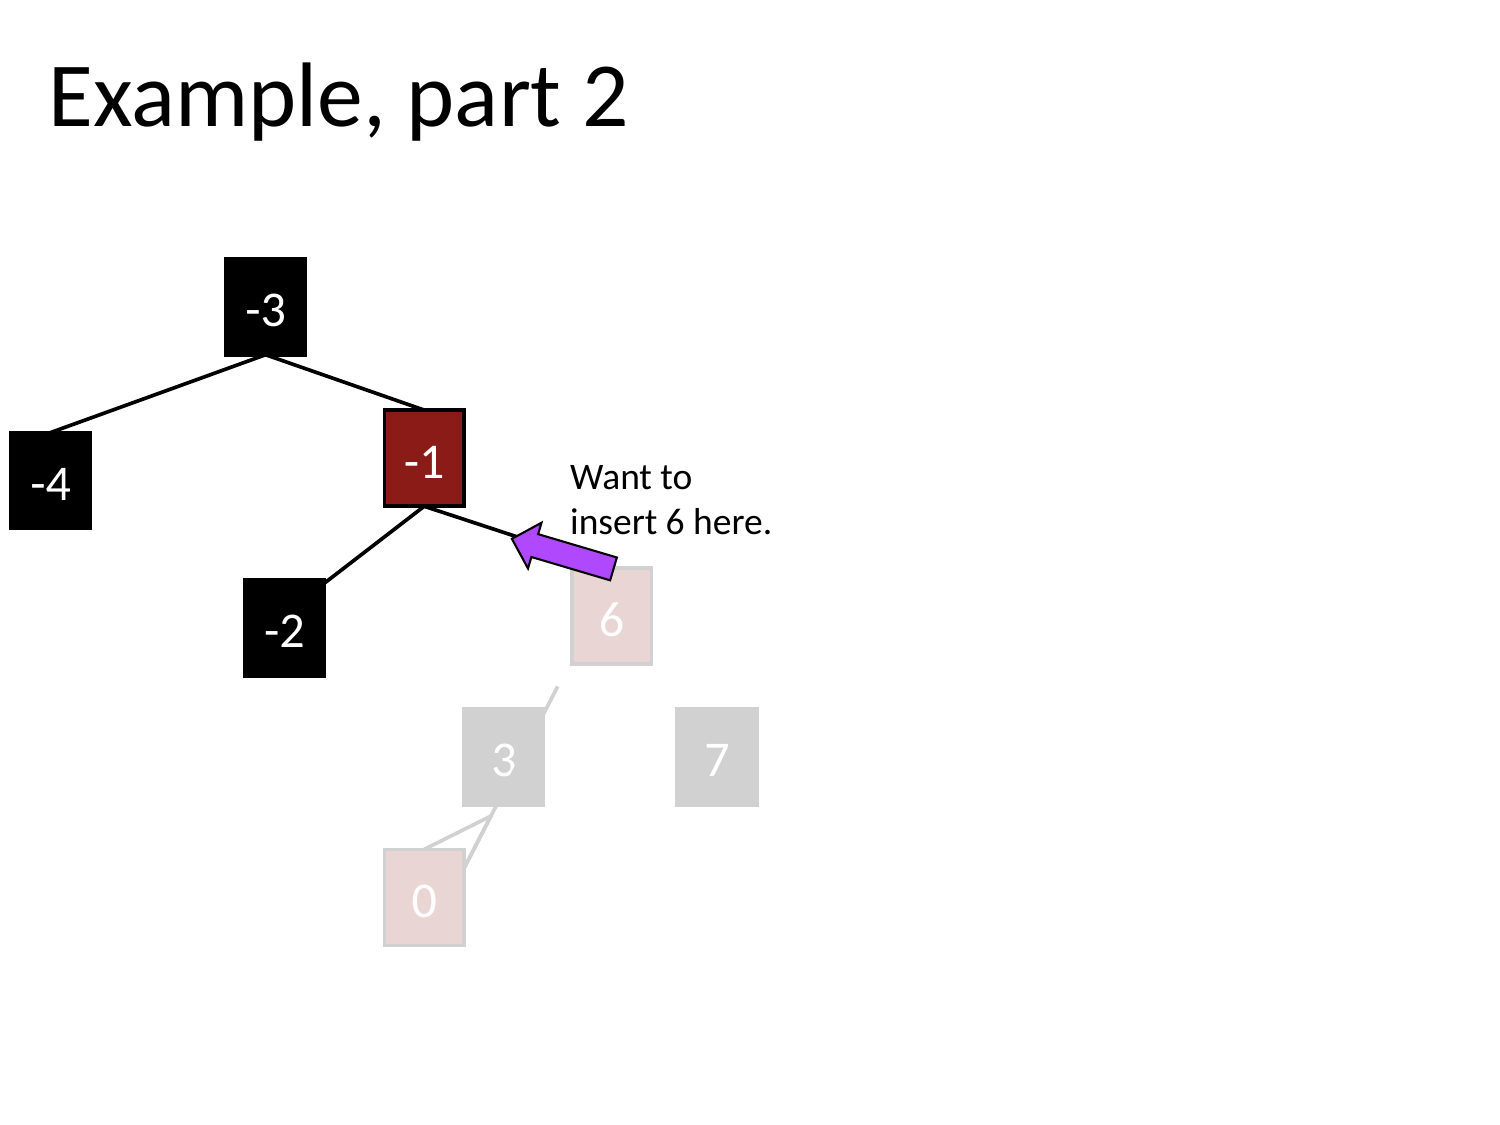

Example, part 2
-3
-1
-4

6
-2
3
7
0
Want to insert 6 here.